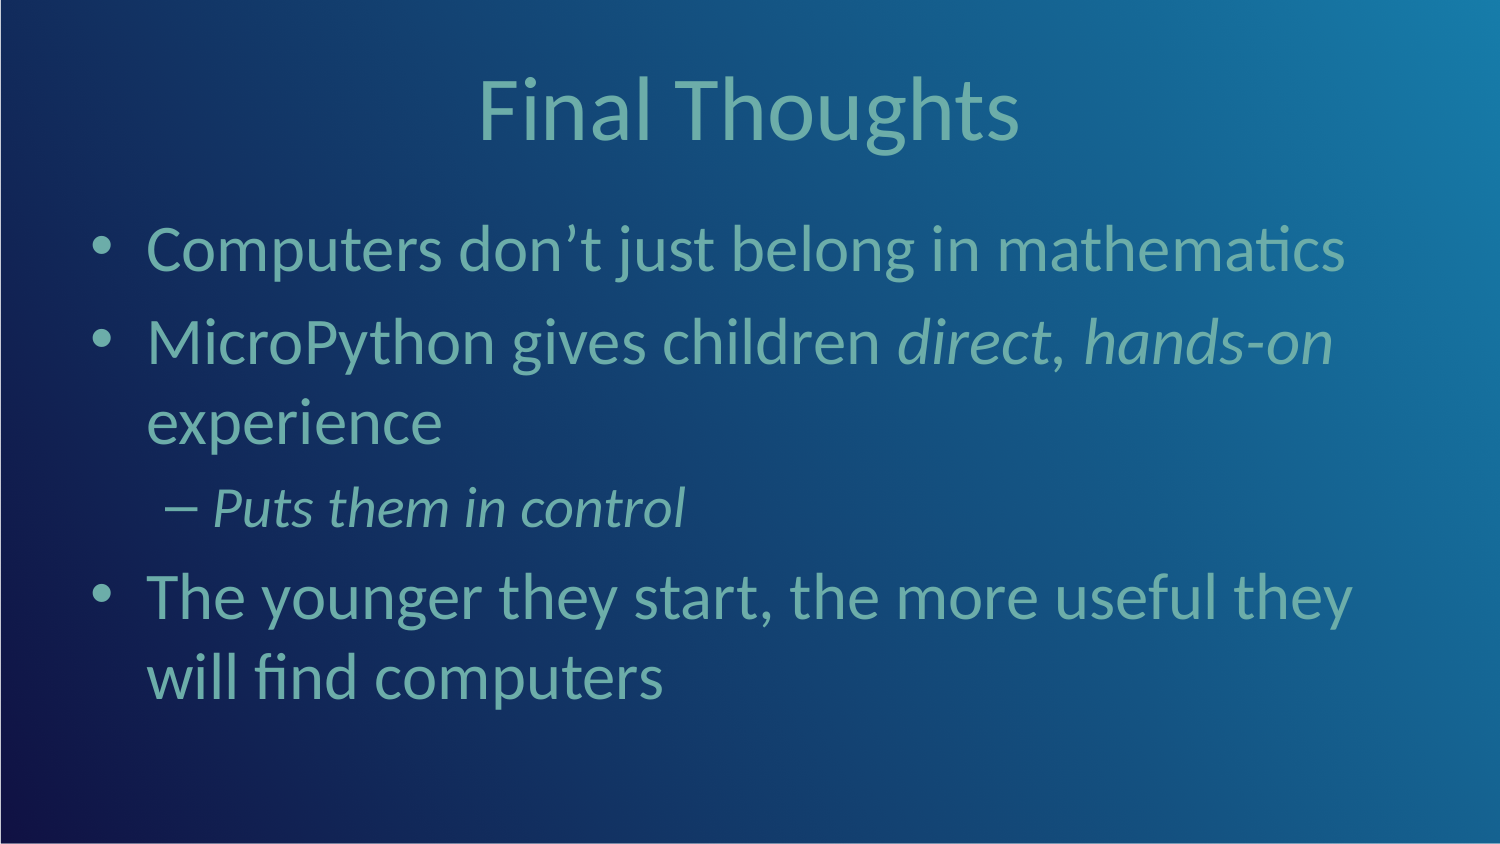

# Final Thoughts
Computers don’t just belong in mathematics
MicroPython gives children direct, hands-on experience
Puts them in control
The younger they start, the more useful they will find computers